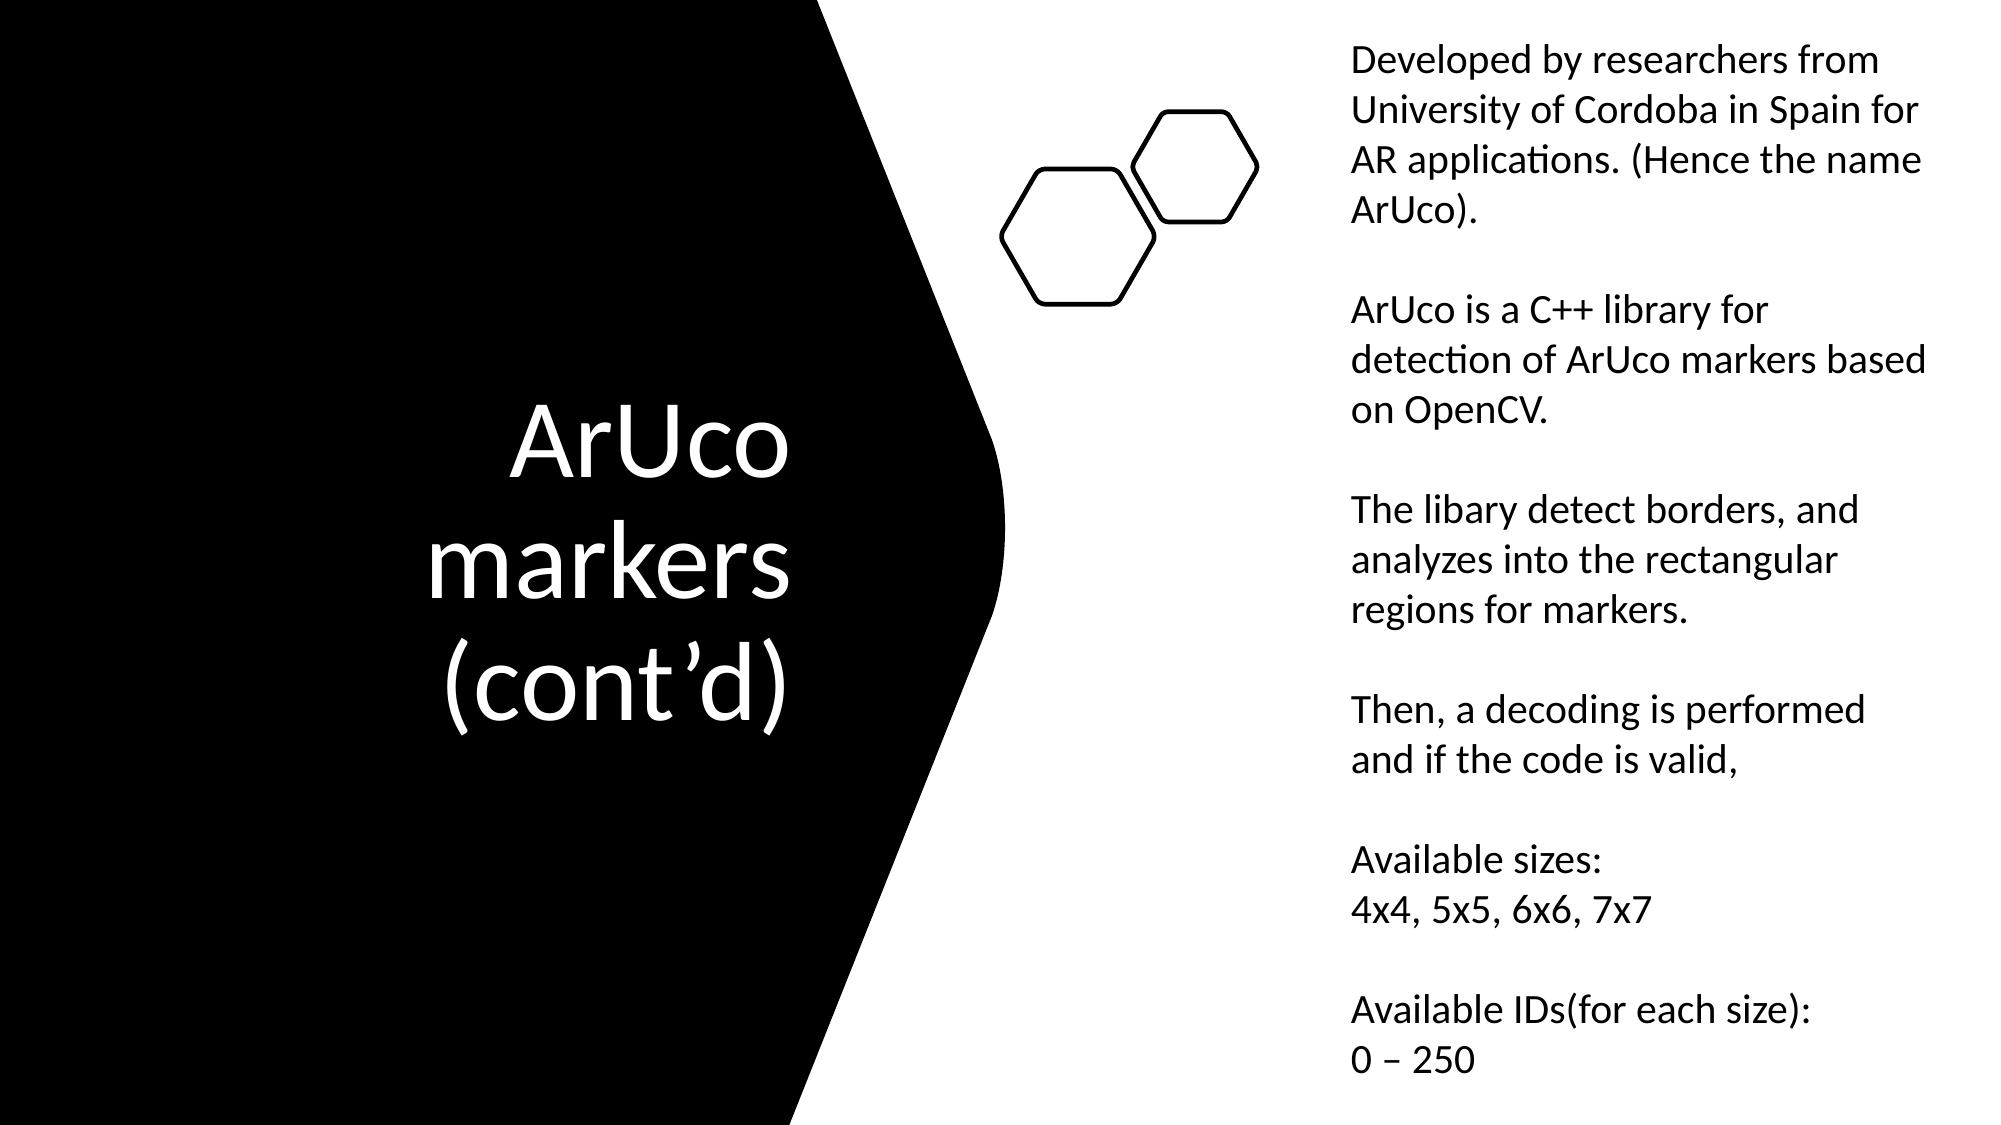

Developed by researchers from University of Cordoba in Spain for AR applications. (Hence the name ArUco).
ArUco is a C++ library for detection of ArUco markers based on OpenCV.

The libary detect borders, and analyzes into the rectangular regions for markers.

Then, a decoding is performed and if the code is valid,

Available sizes:
4x4, 5x5, 6x6, 7x7

Available IDs(for each size):
0 – 250

# ArUco markers (cont’d)